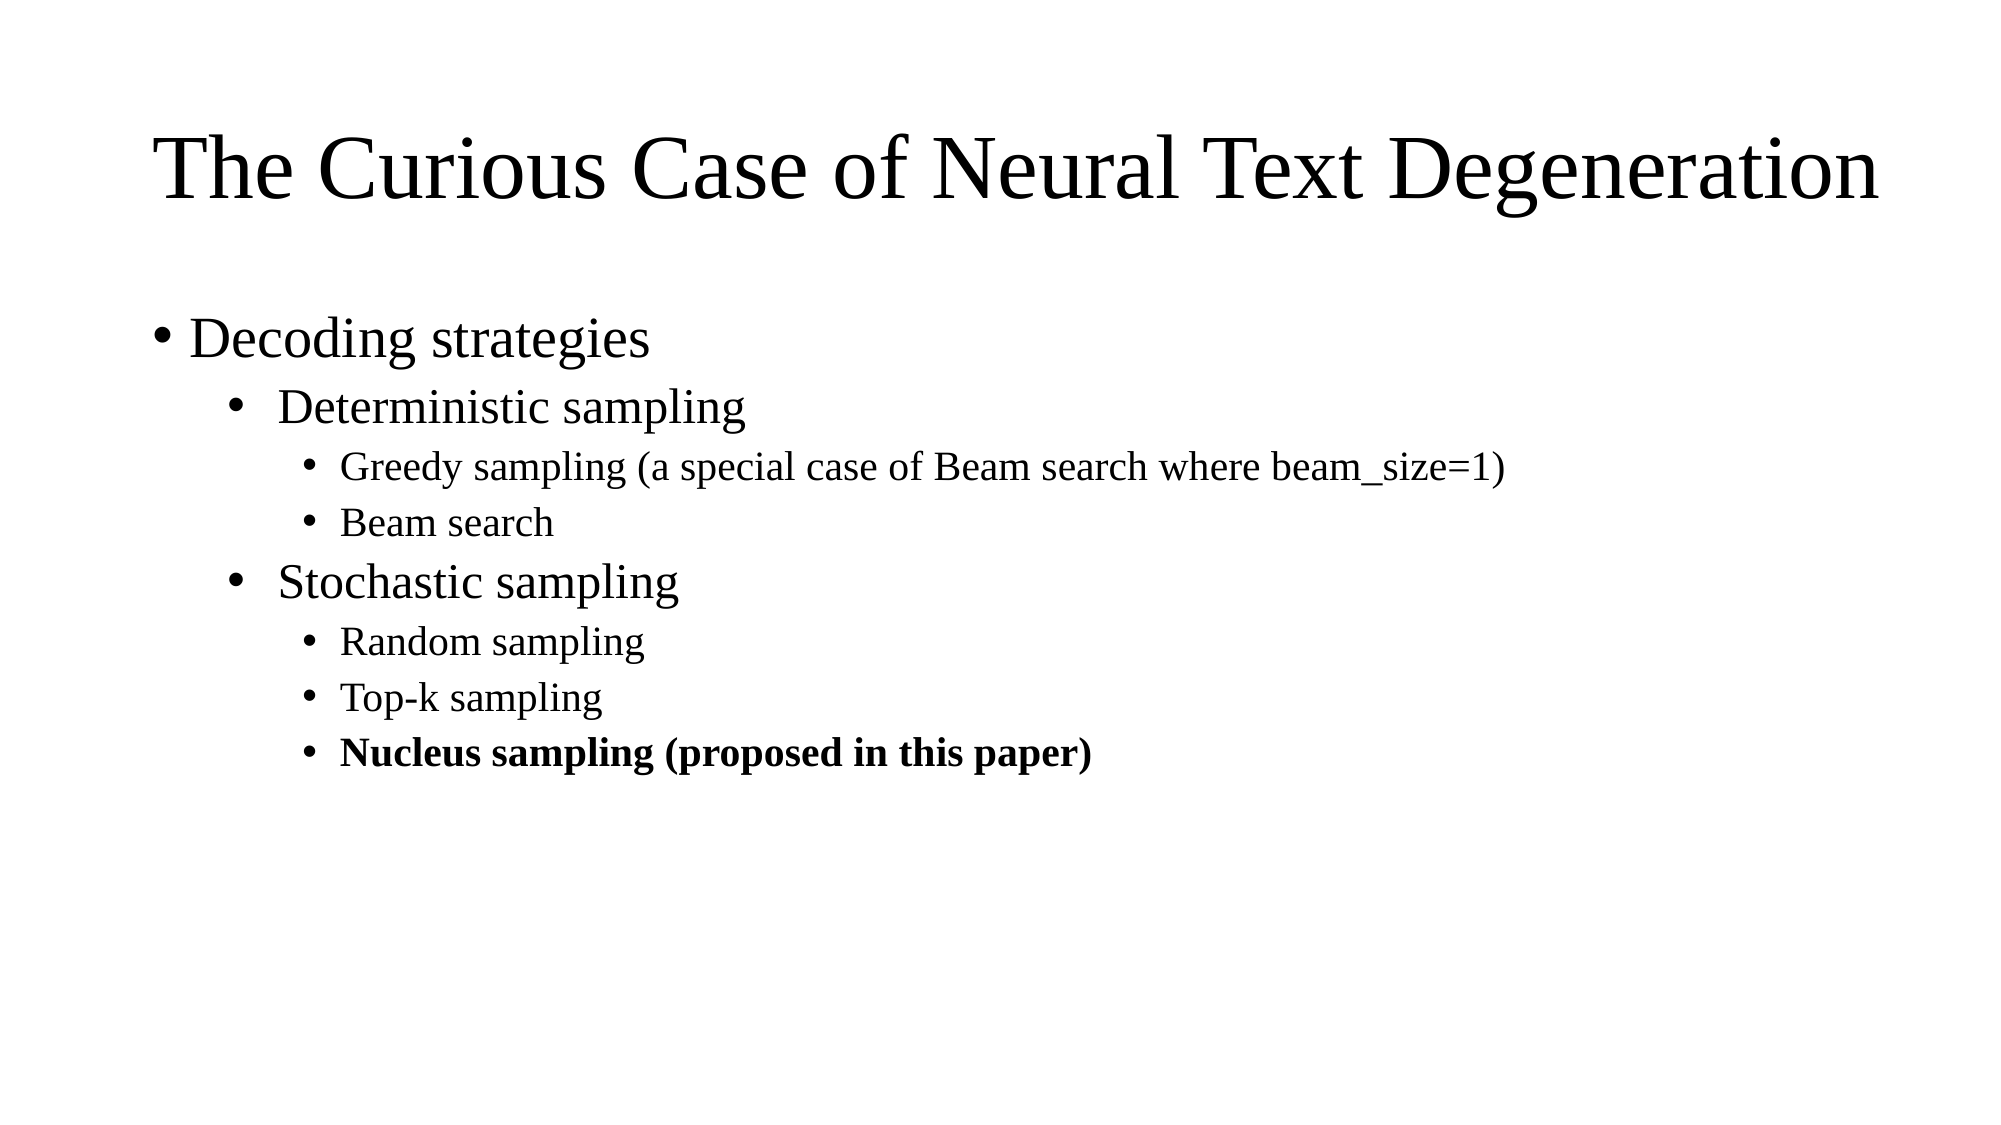

# The Curious Case of Neural Text Degeneration
Decoding strategies
 Deterministic sampling
Greedy sampling (a special case of Beam search where beam_size=1)
Beam search
 Stochastic sampling
Random sampling
Top-k sampling
Nucleus sampling (proposed in this paper)